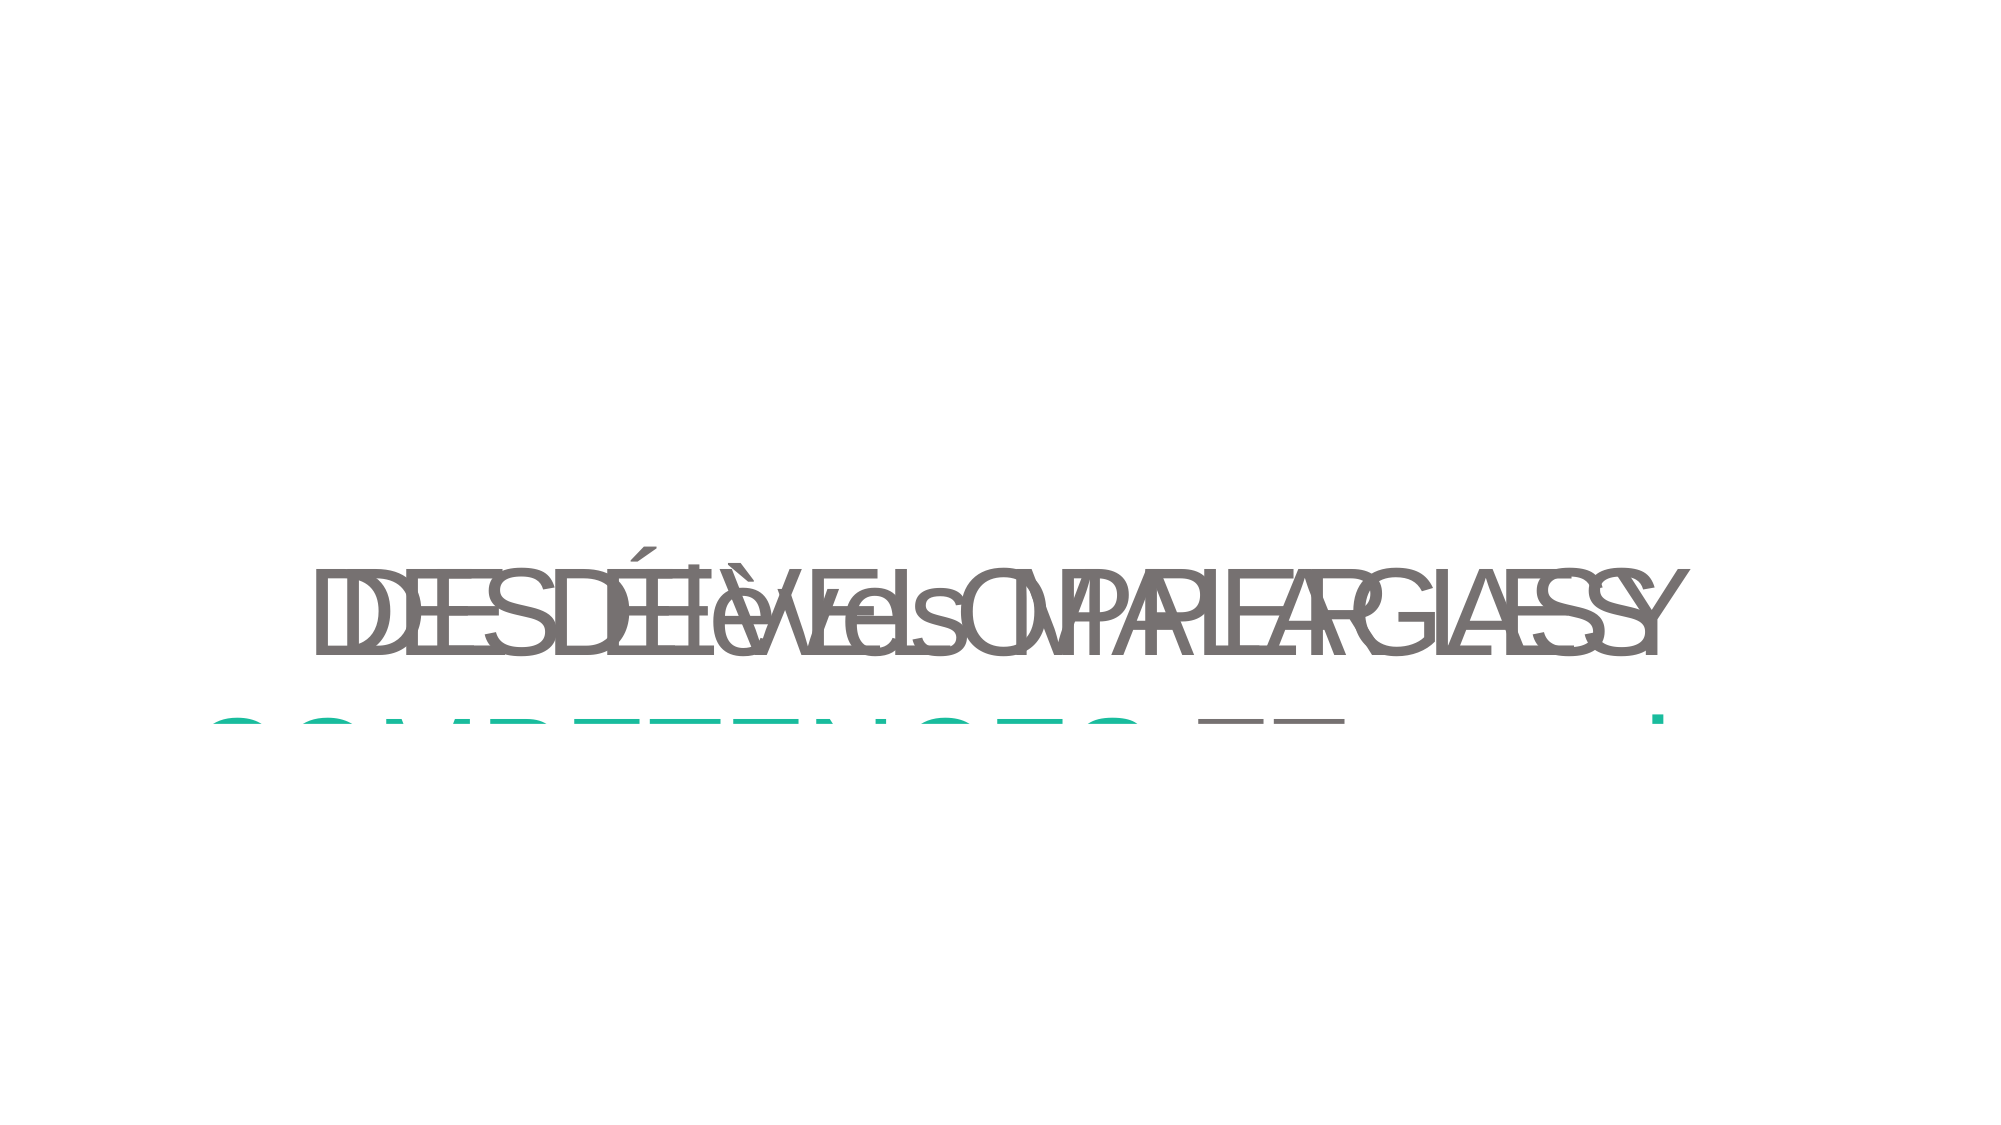

DE DEVELOPPER LES COMPETENCES ET savoirs
DES Élèves MALAGASY